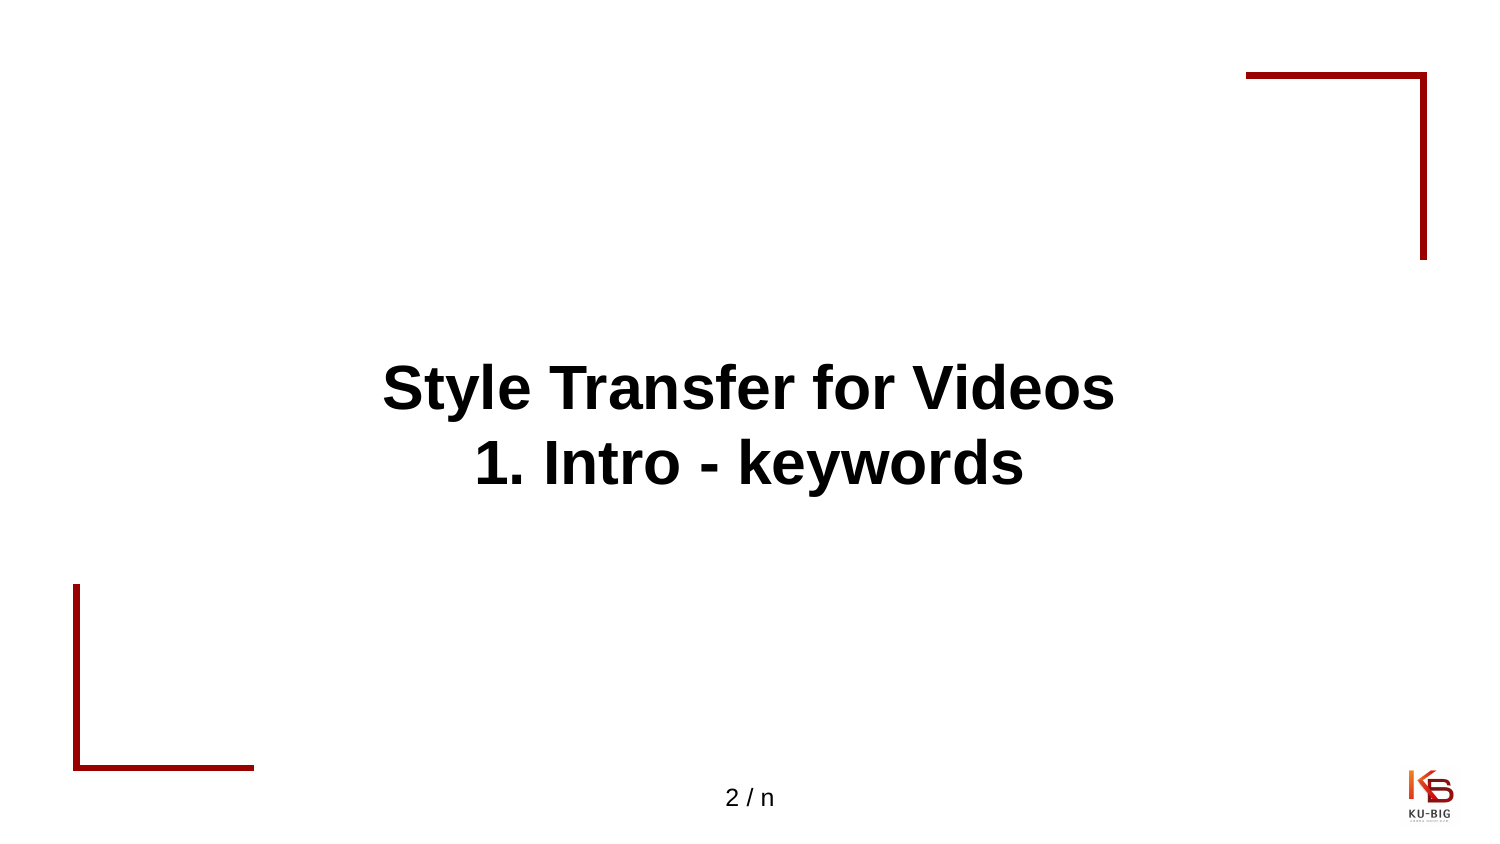

# Style Transfer for Videos 1. Intro - keywords
2 / n